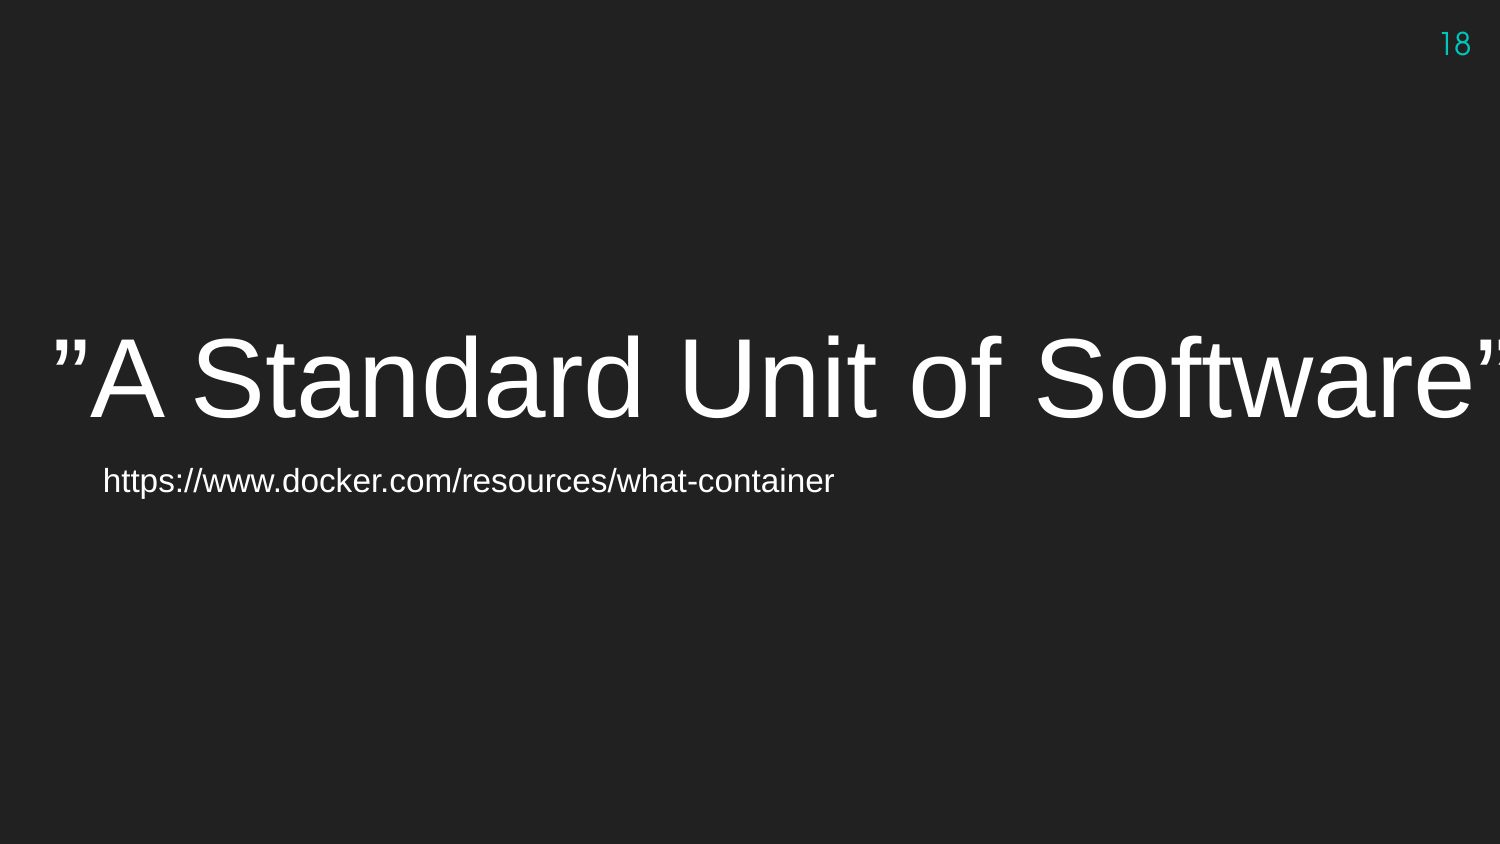

18
”A Standard Unit of Software”
https://www.docker.com/resources/what-container